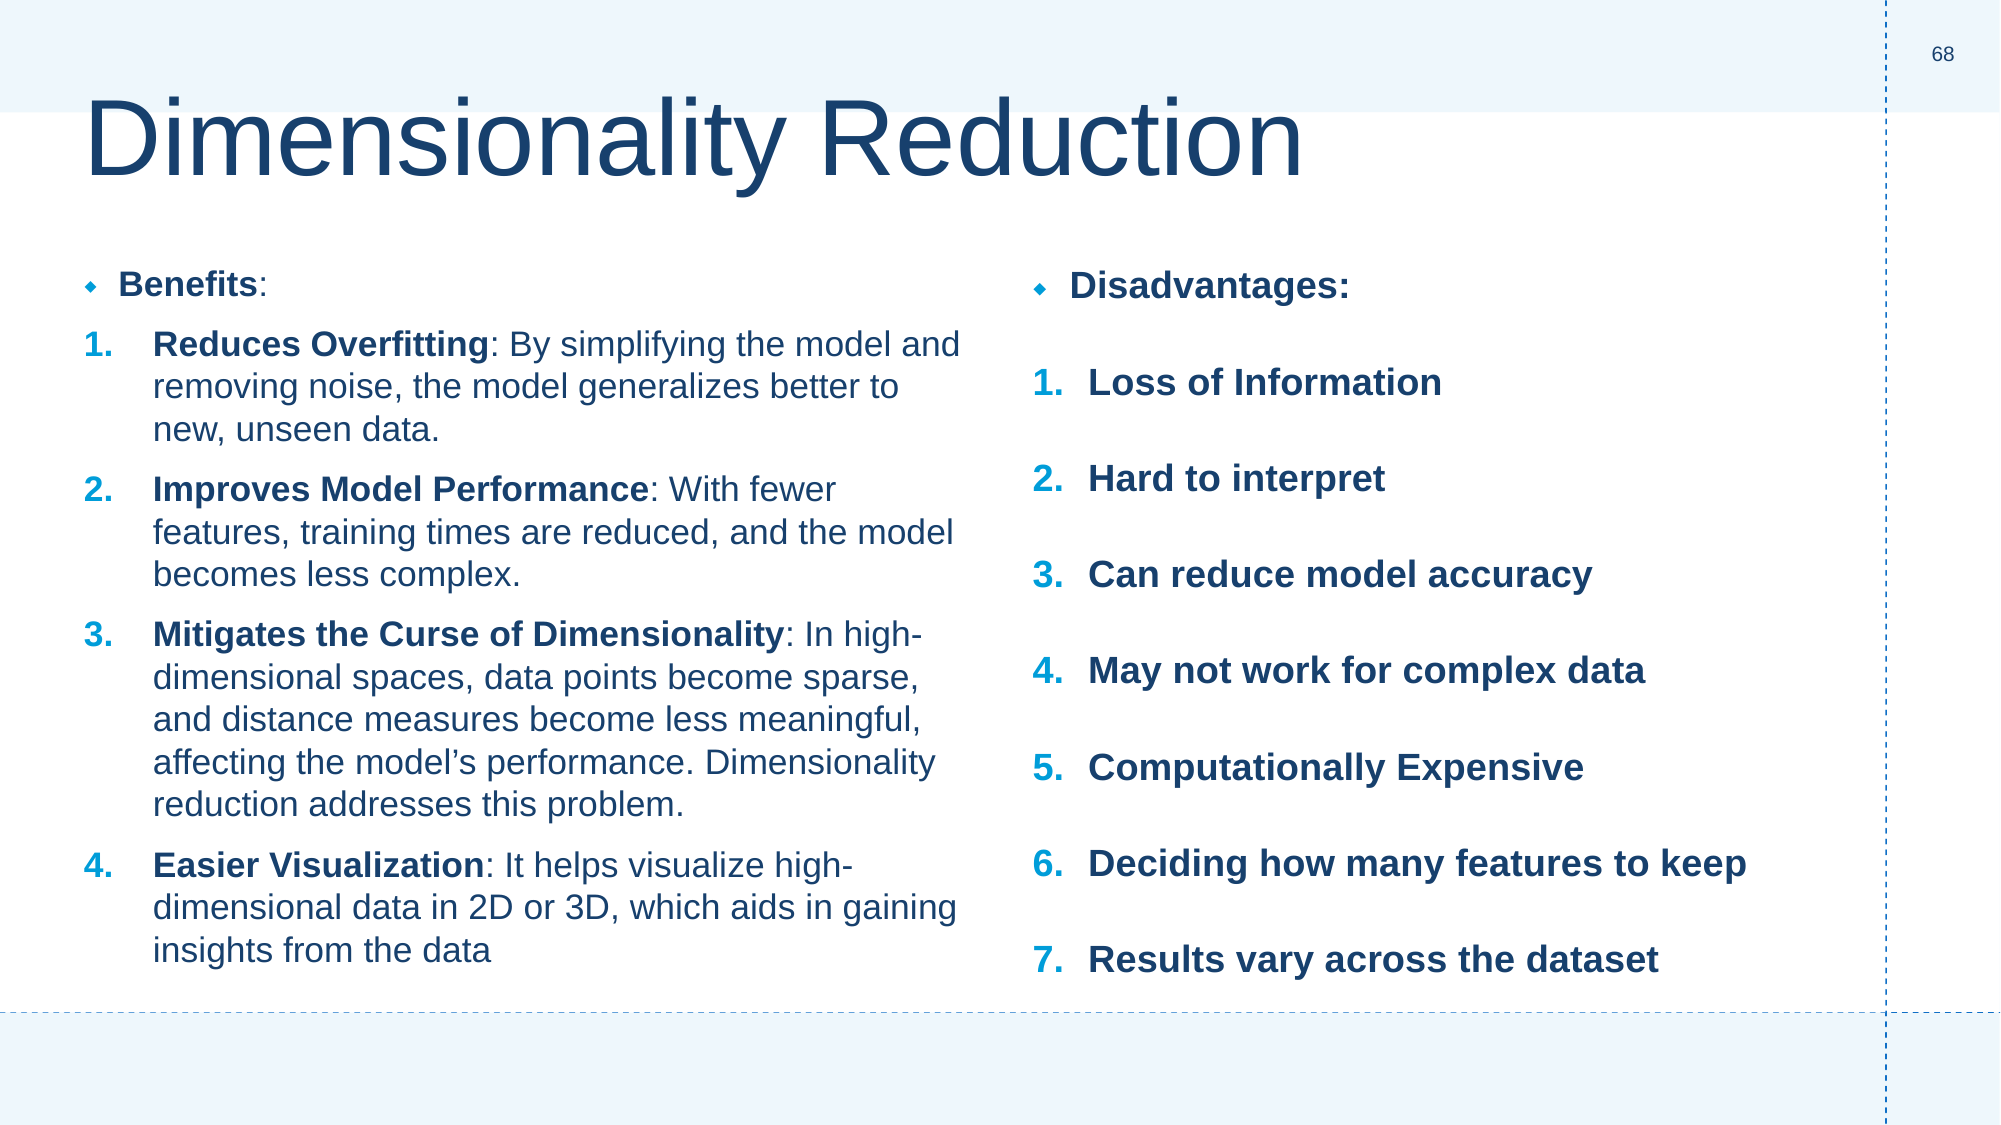

68
# Dimensionality Reduction
Benefits:
Reduces Overfitting: By simplifying the model and removing noise, the model generalizes better to new, unseen data.
Improves Model Performance: With fewer features, training times are reduced, and the model becomes less complex.
Mitigates the Curse of Dimensionality: In high-dimensional spaces, data points become sparse, and distance measures become less meaningful, affecting the model’s performance. Dimensionality reduction addresses this problem.
Easier Visualization: It helps visualize high-dimensional data in 2D or 3D, which aids in gaining insights from the data

Disadvantages:
Loss of Information
Hard to interpret
Can reduce model accuracy
May not work for complex data
Computationally Expensive
Deciding how many features to keep
Results vary across the dataset